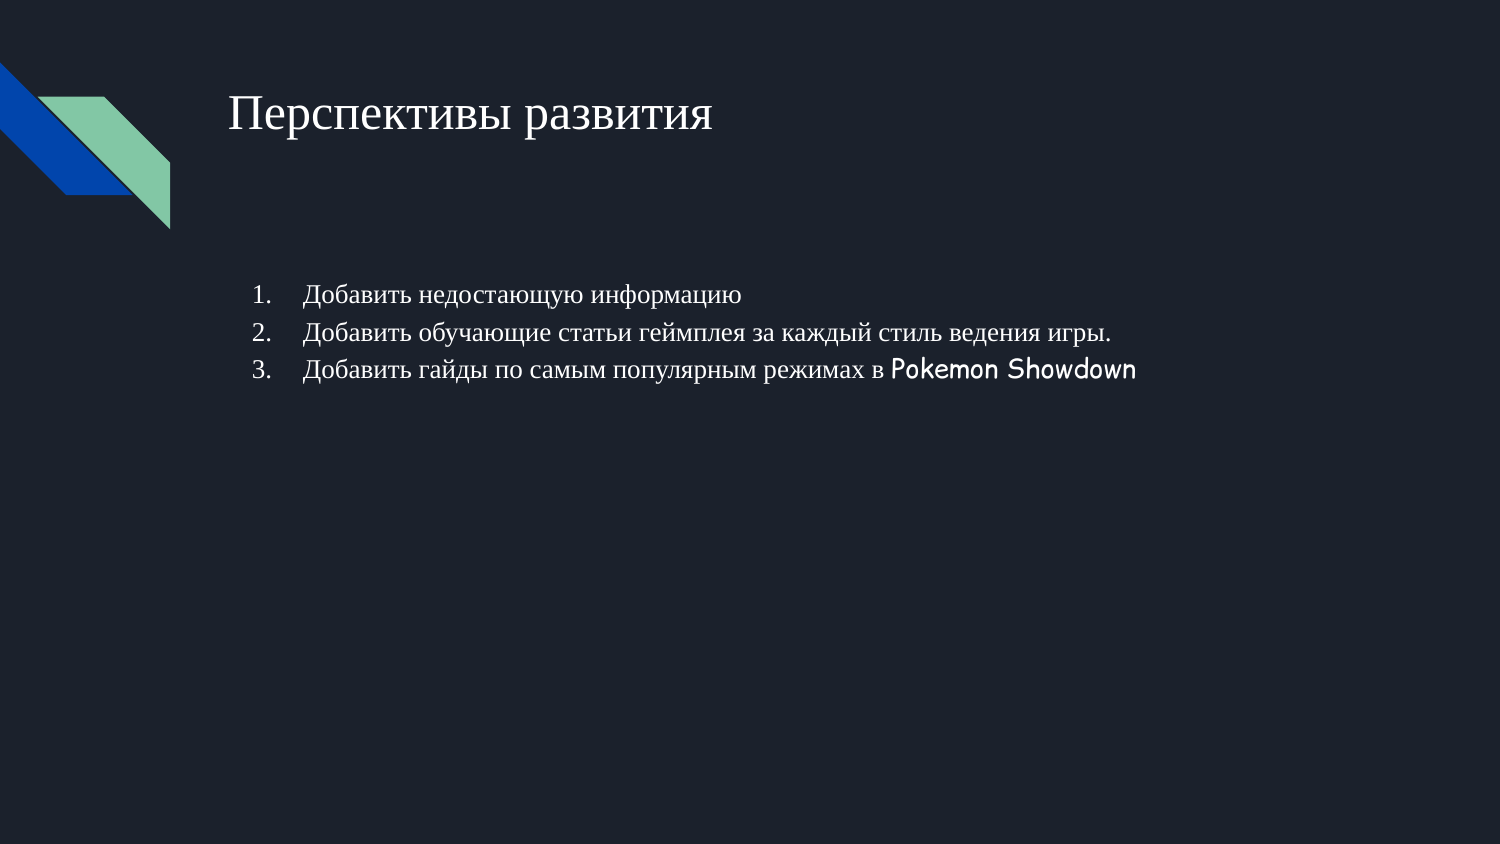

# Перспективы развития
Добавить недостающую информацию
Добавить обучающие статьи геймплея за каждый стиль ведения игры.
Добавить гайды по самым популярным режимах в Pokemon Showdown